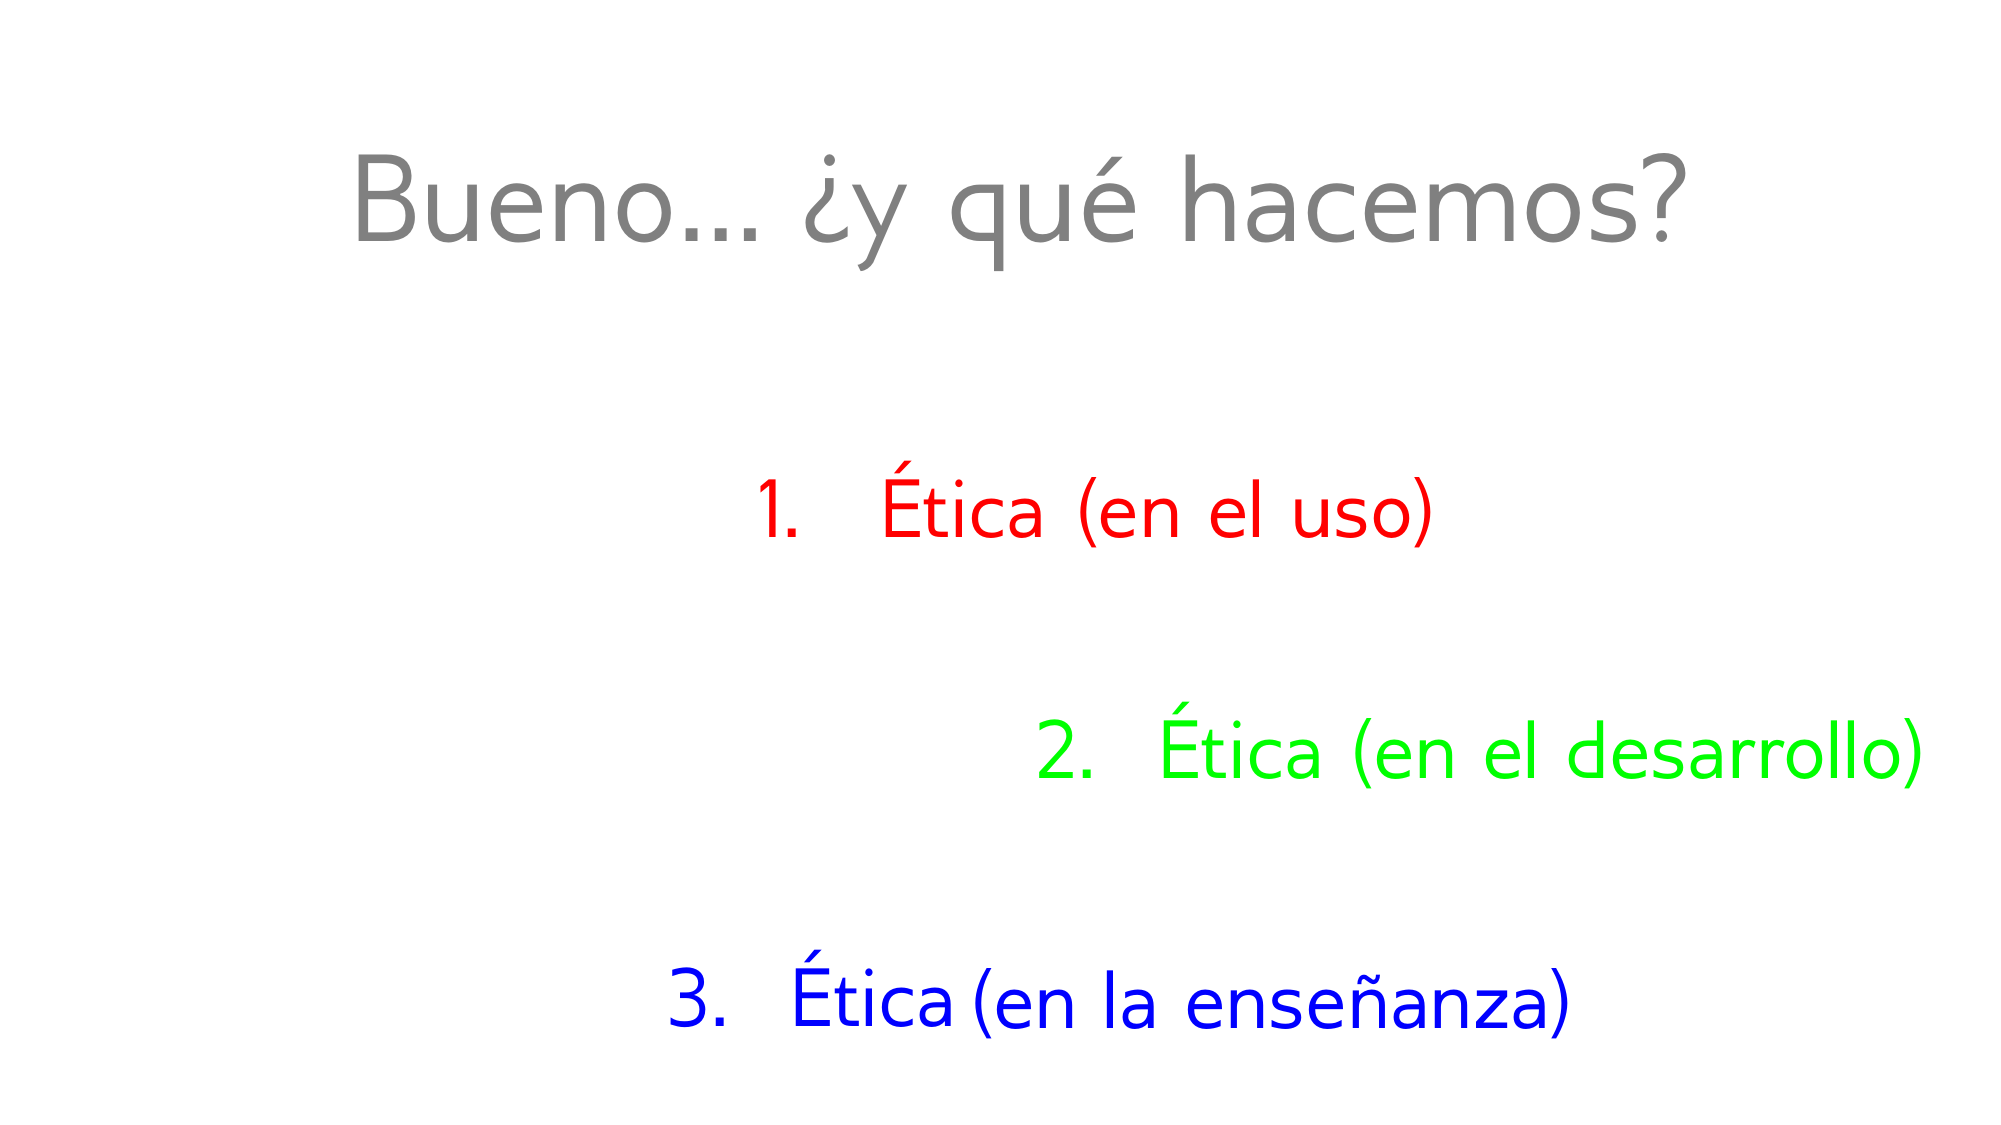

Bueno… ¿y qué hacemos?
Ética
Ética
Ética
 (en el uso)
Ética
Ética
Ética
Ética
Ética
(en el desarrollo)
Ética
Ética
Ética
Ética
(en la enseñanza)